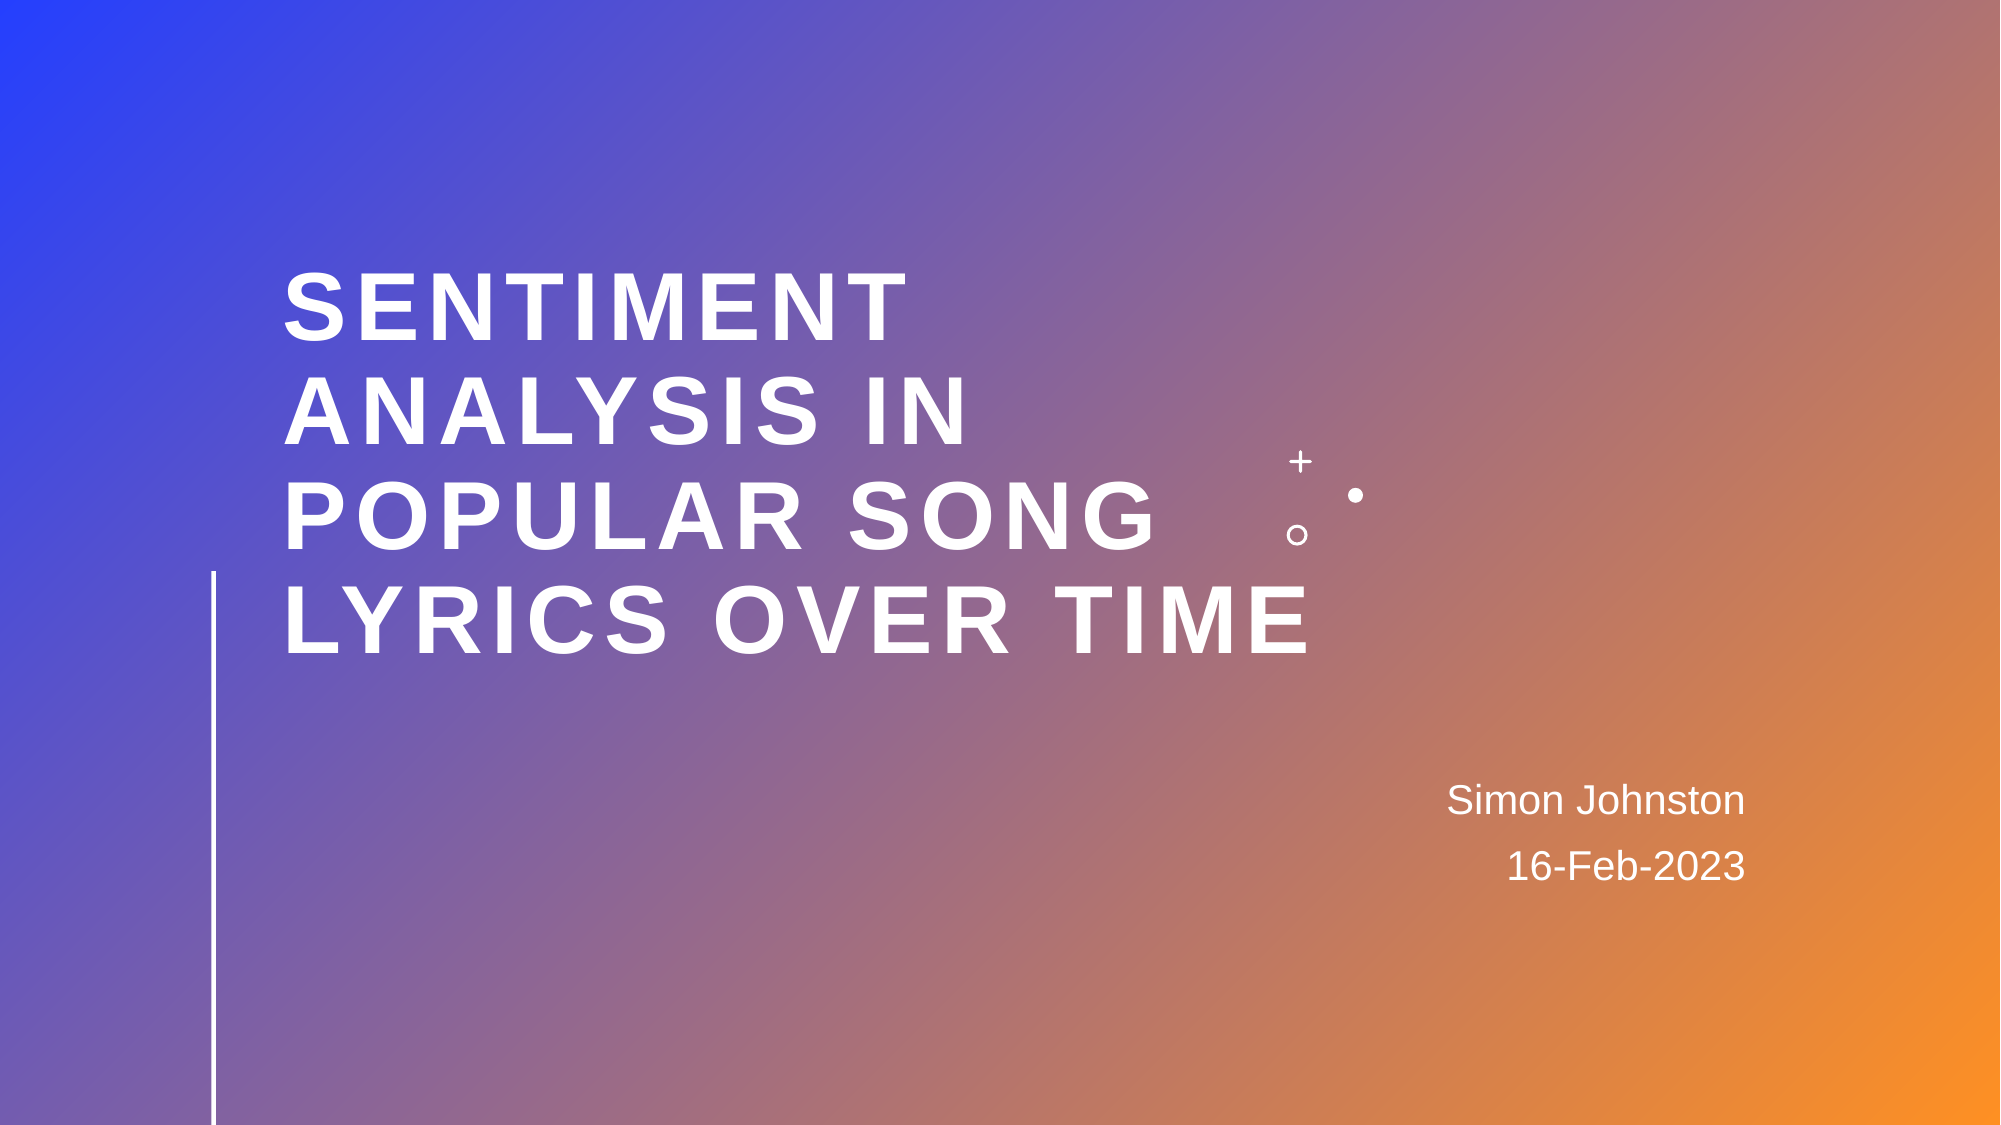

# Sentiment Analysis in Popular Song lyrics Over time
Simon Johnston
16-Feb-2023